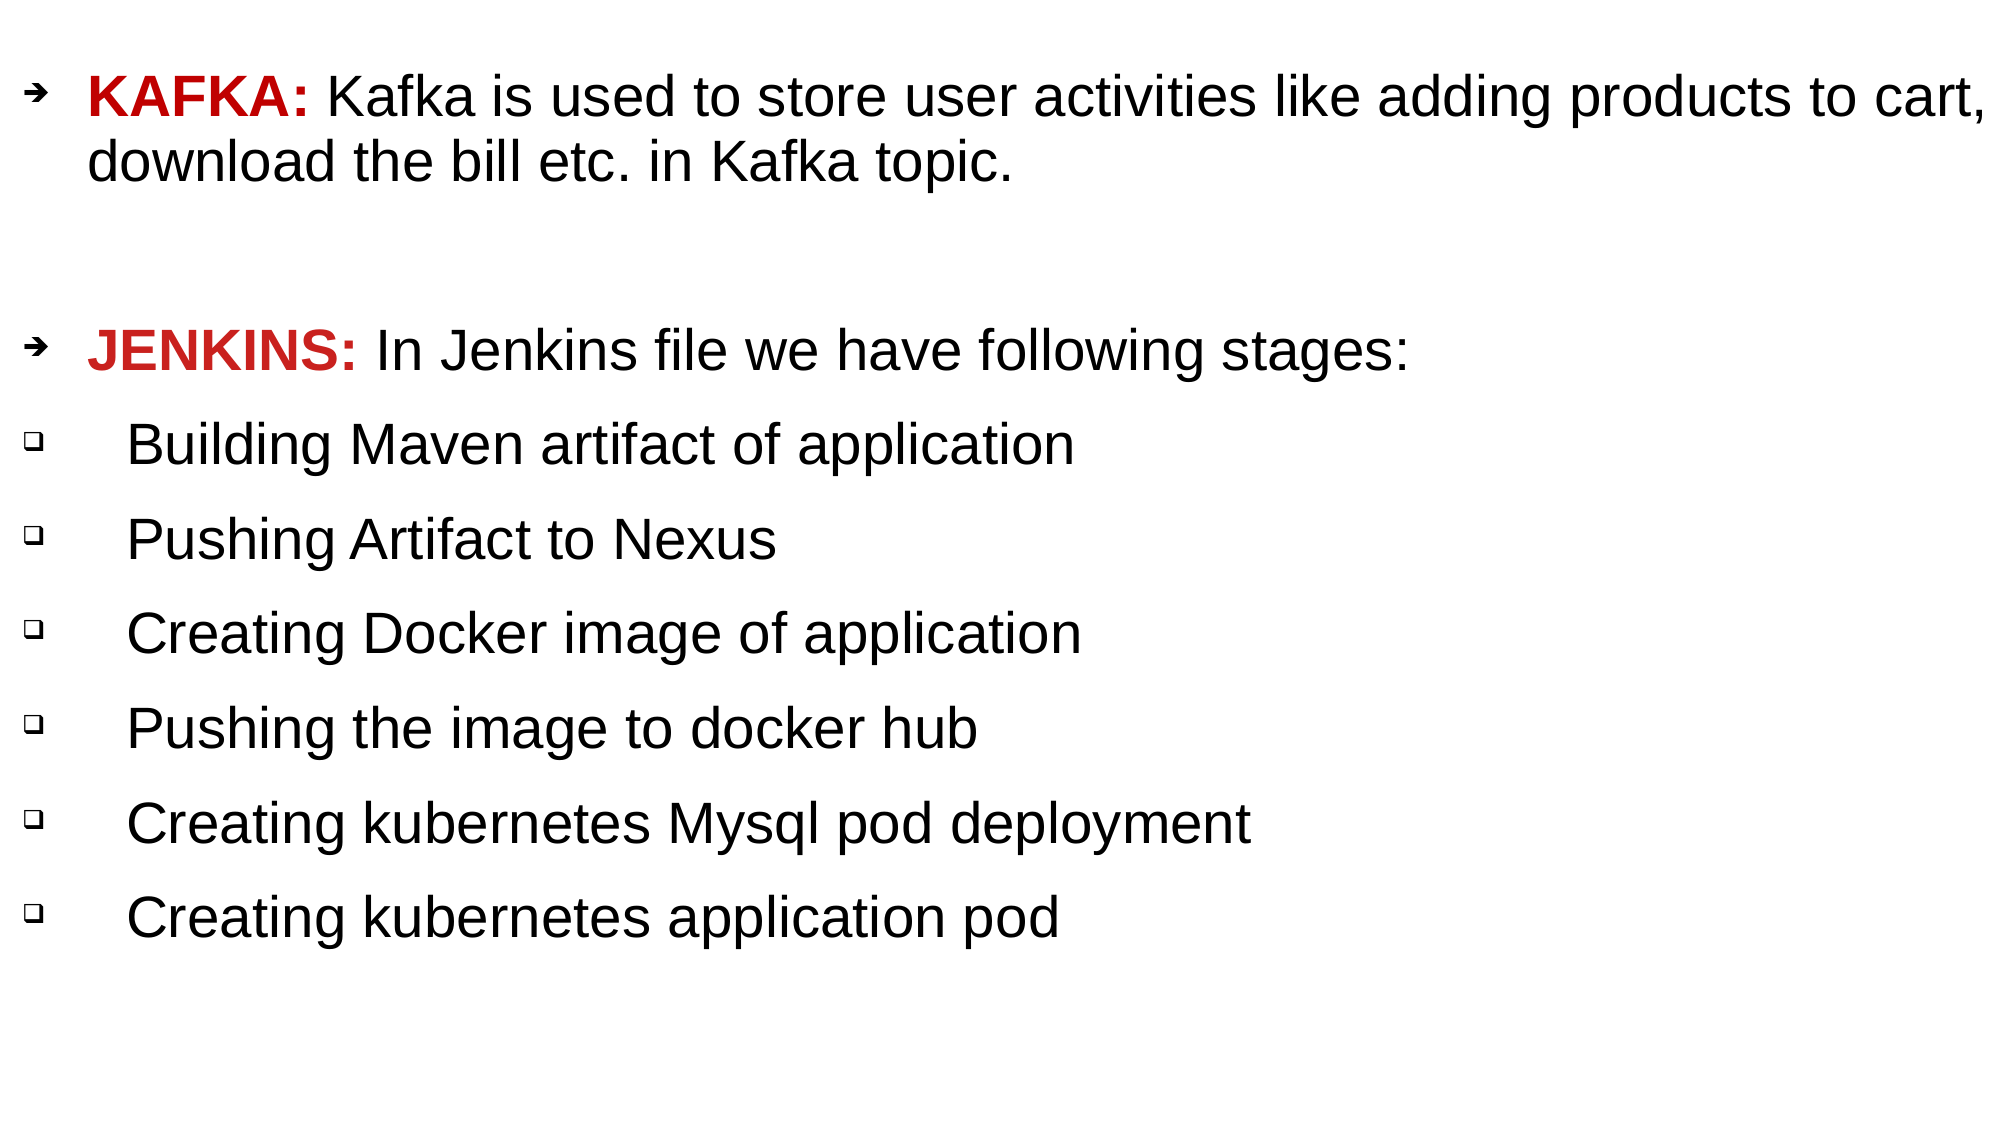

KAFKA: Kafka is used to store user activities like adding products to cart, download the bill etc. in Kafka topic.

JENKINS: In Jenkins file we have following stages:
Building Maven artifact of application
Pushing Artifact to Nexus
Creating Docker image of application
Pushing the image to docker hub
Creating kubernetes Mysql pod deployment
Creating kubernetes application pod